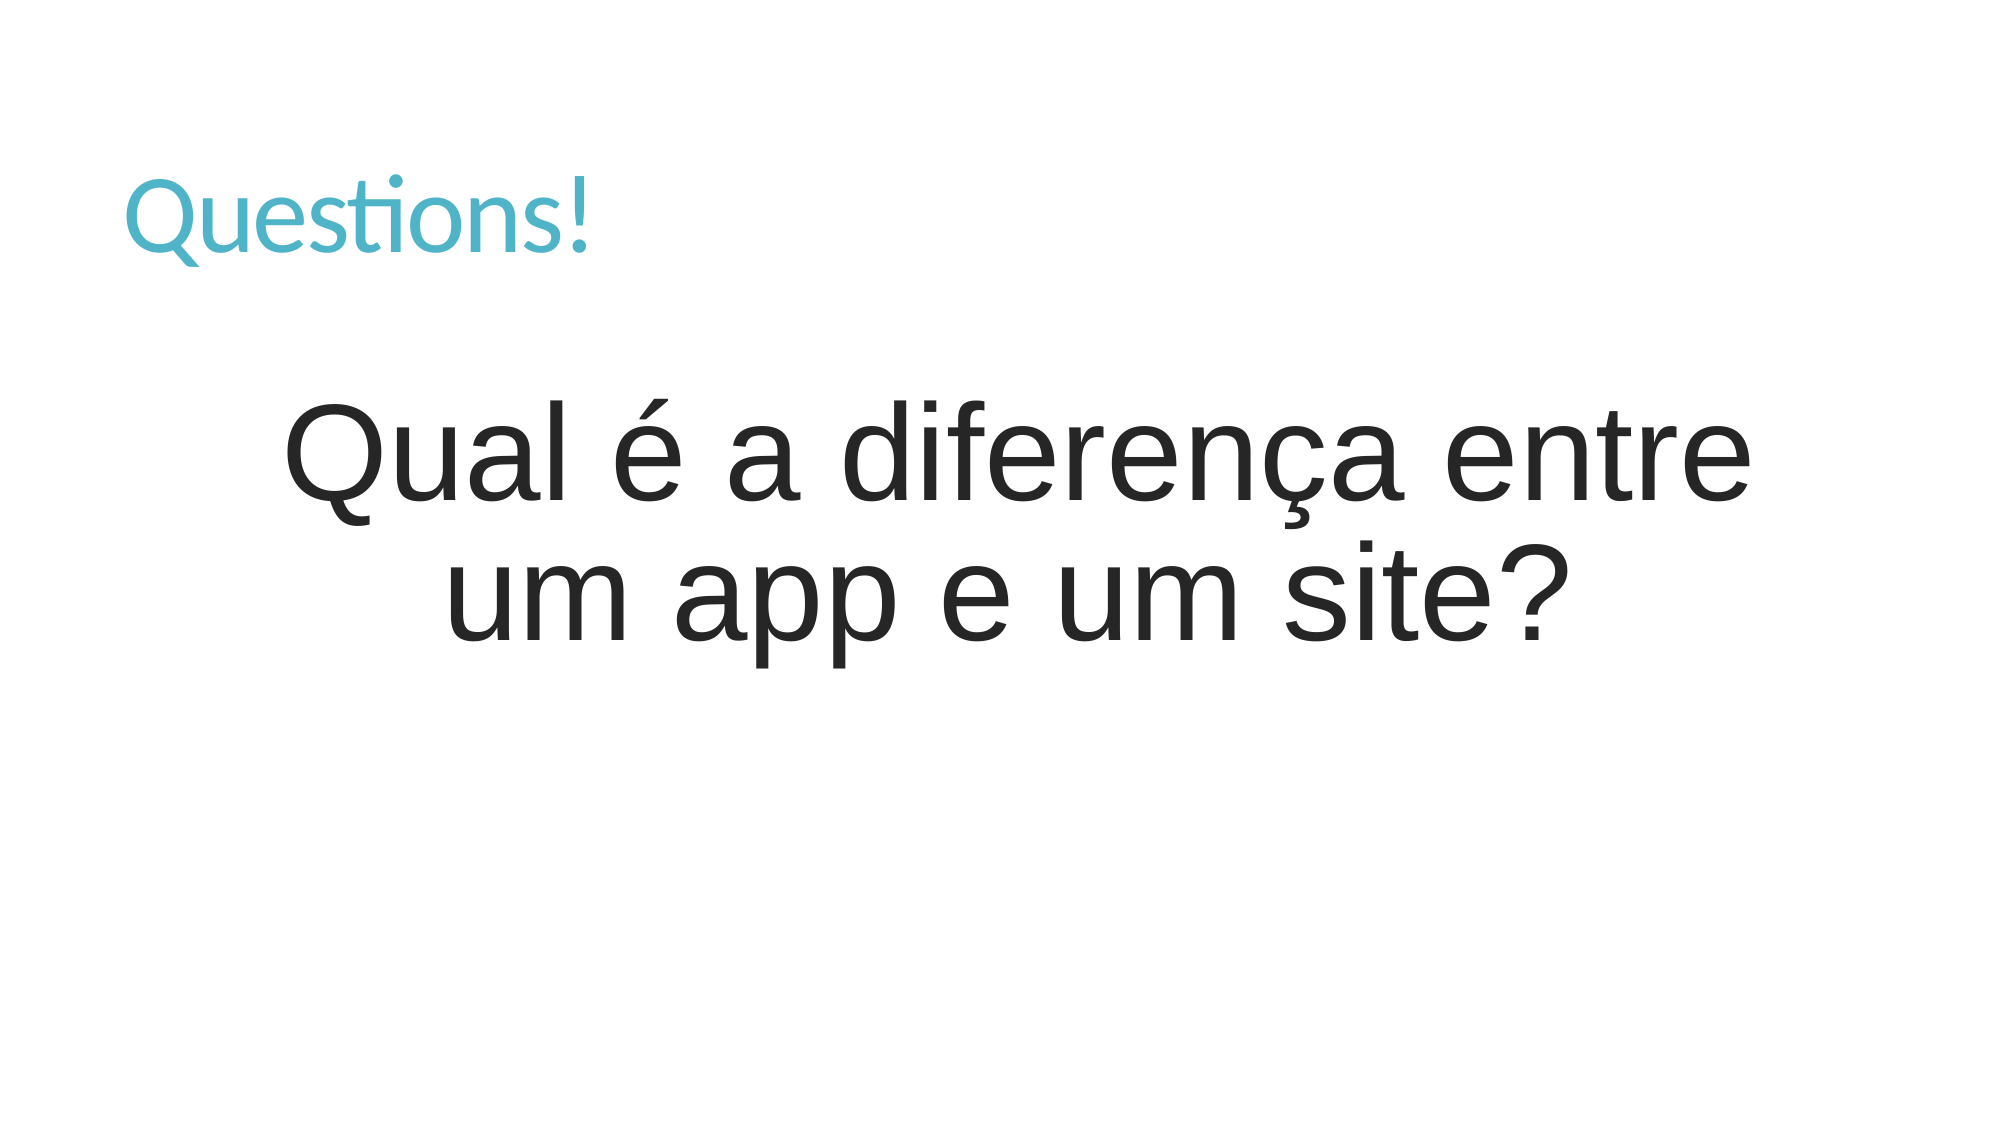

# Questions!
Qual é a diferença entre um app e um site?